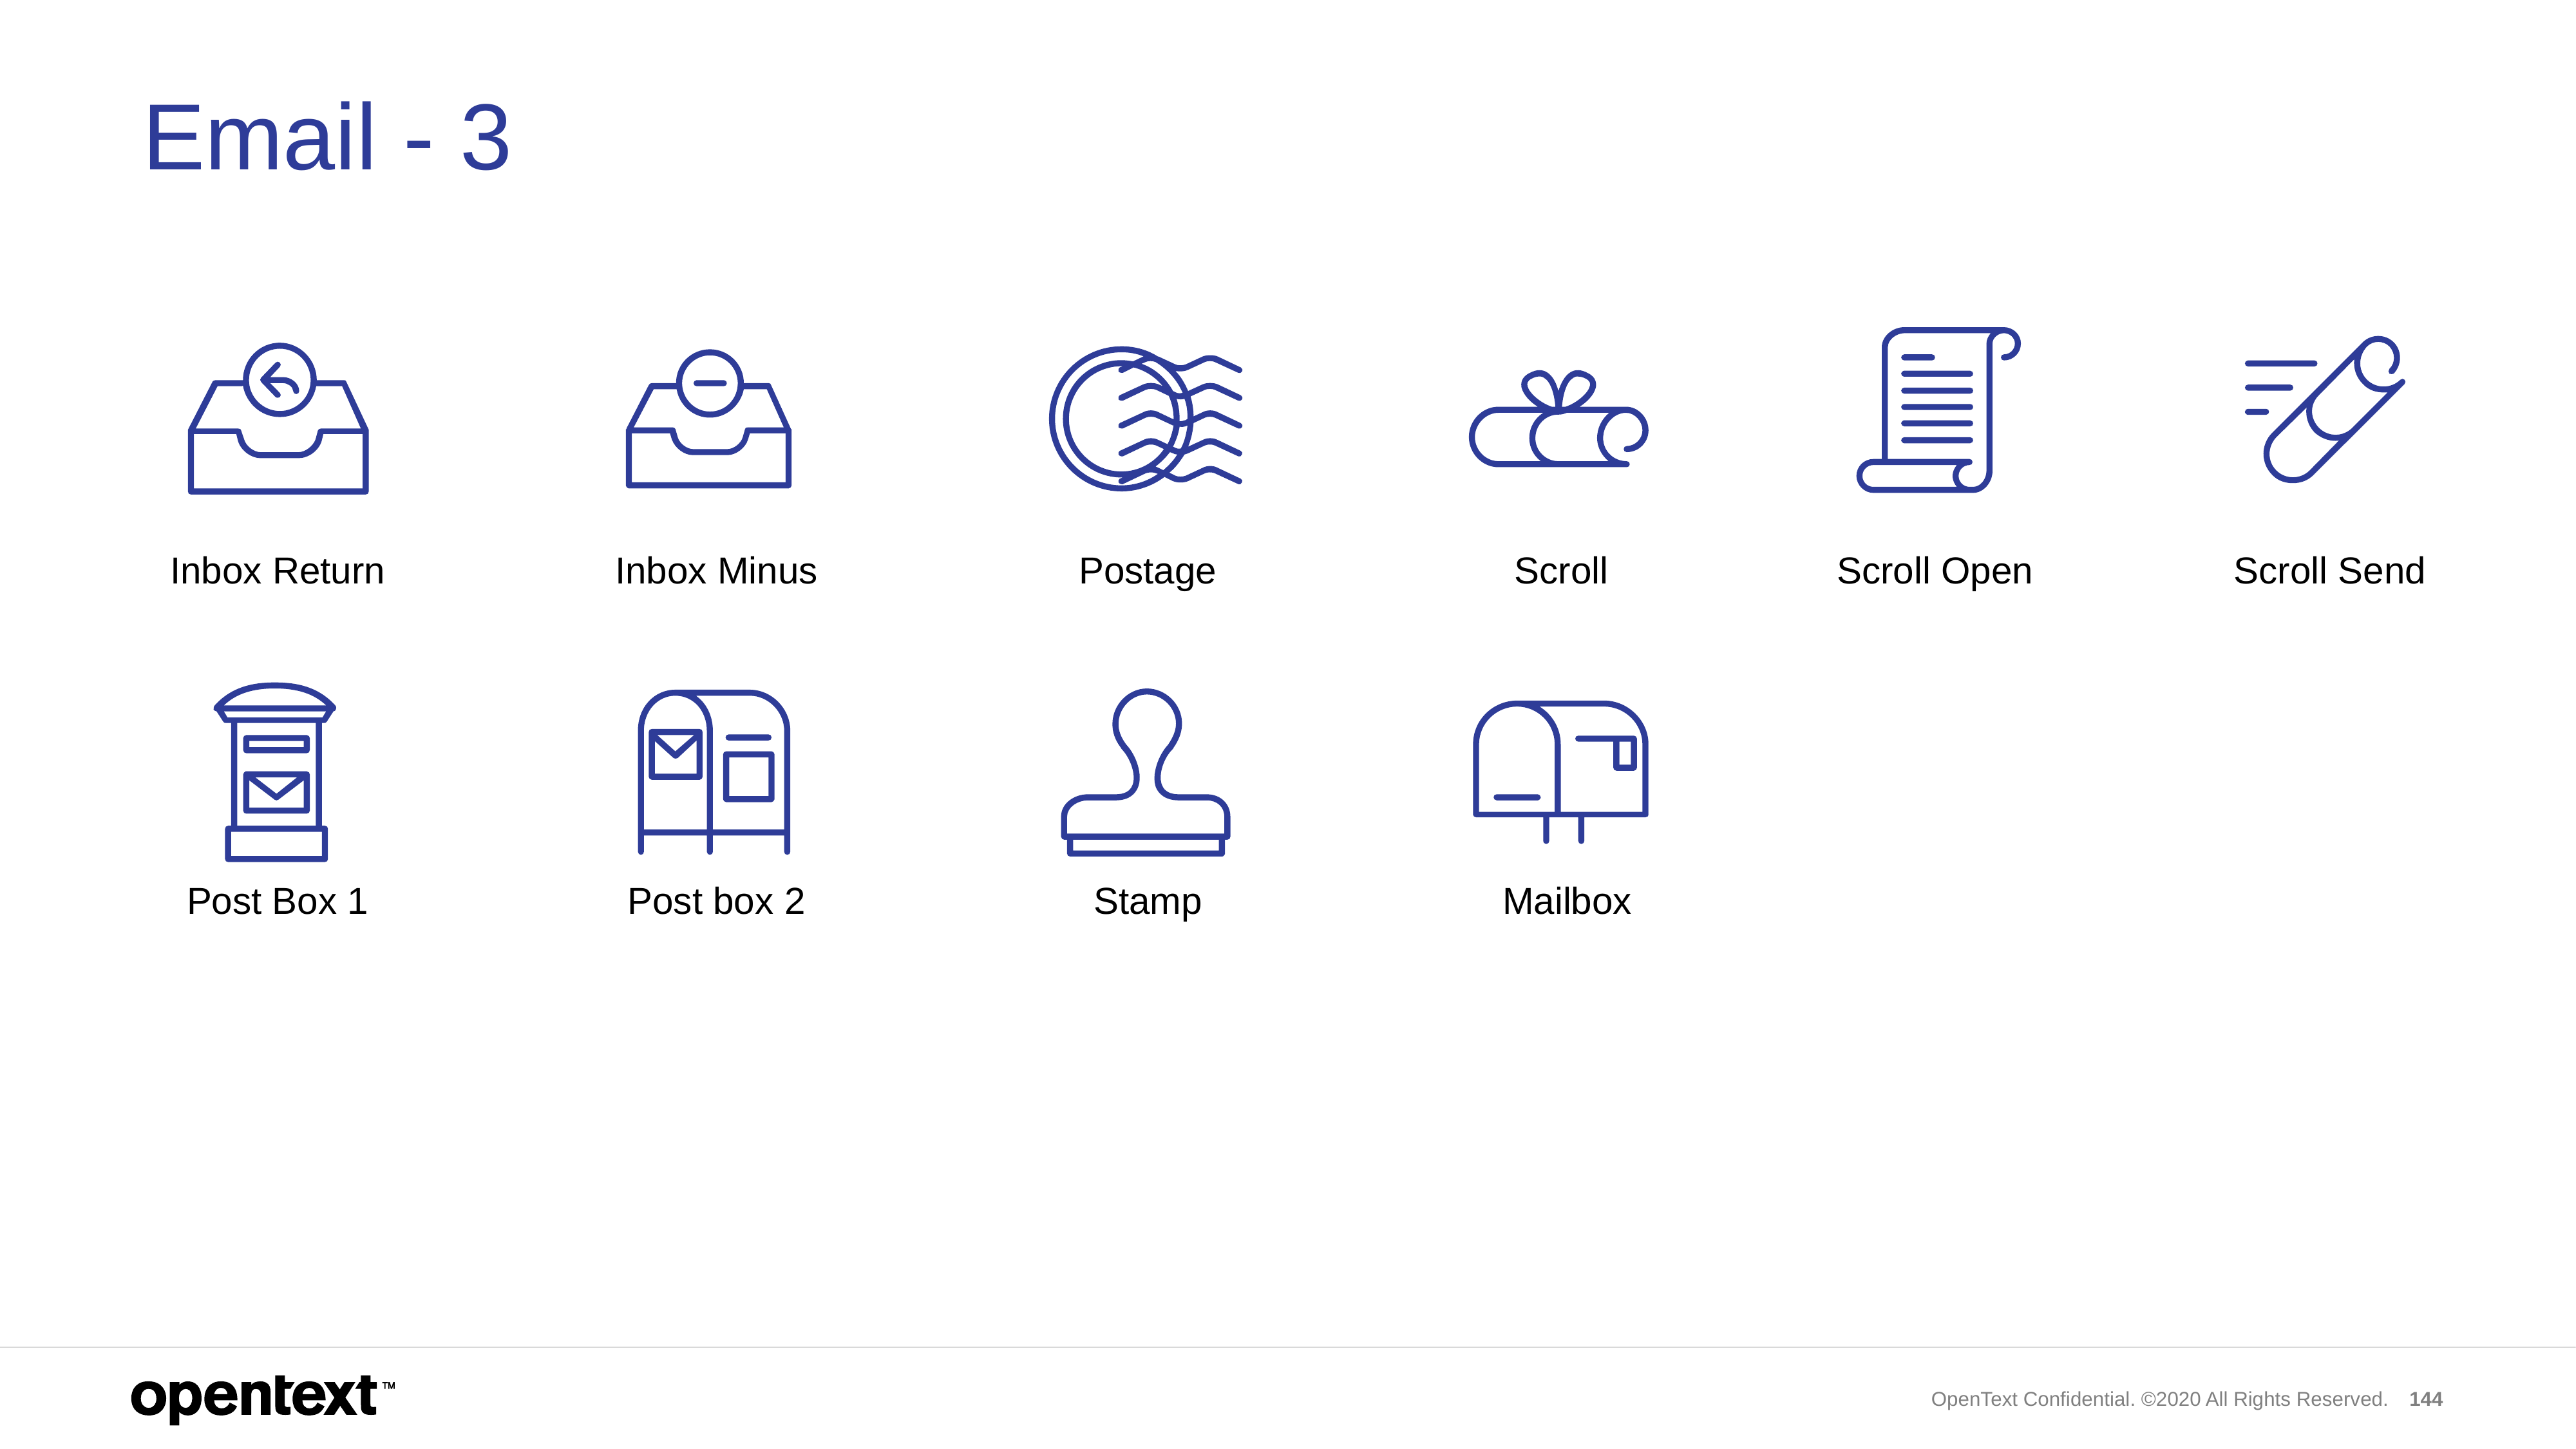

# Email - 3

Inbox Return
Inbox Minus
Postage
Scroll
Scroll Open
Scroll Send

Post Box 1
Post box 2
Stamp
Mailbox